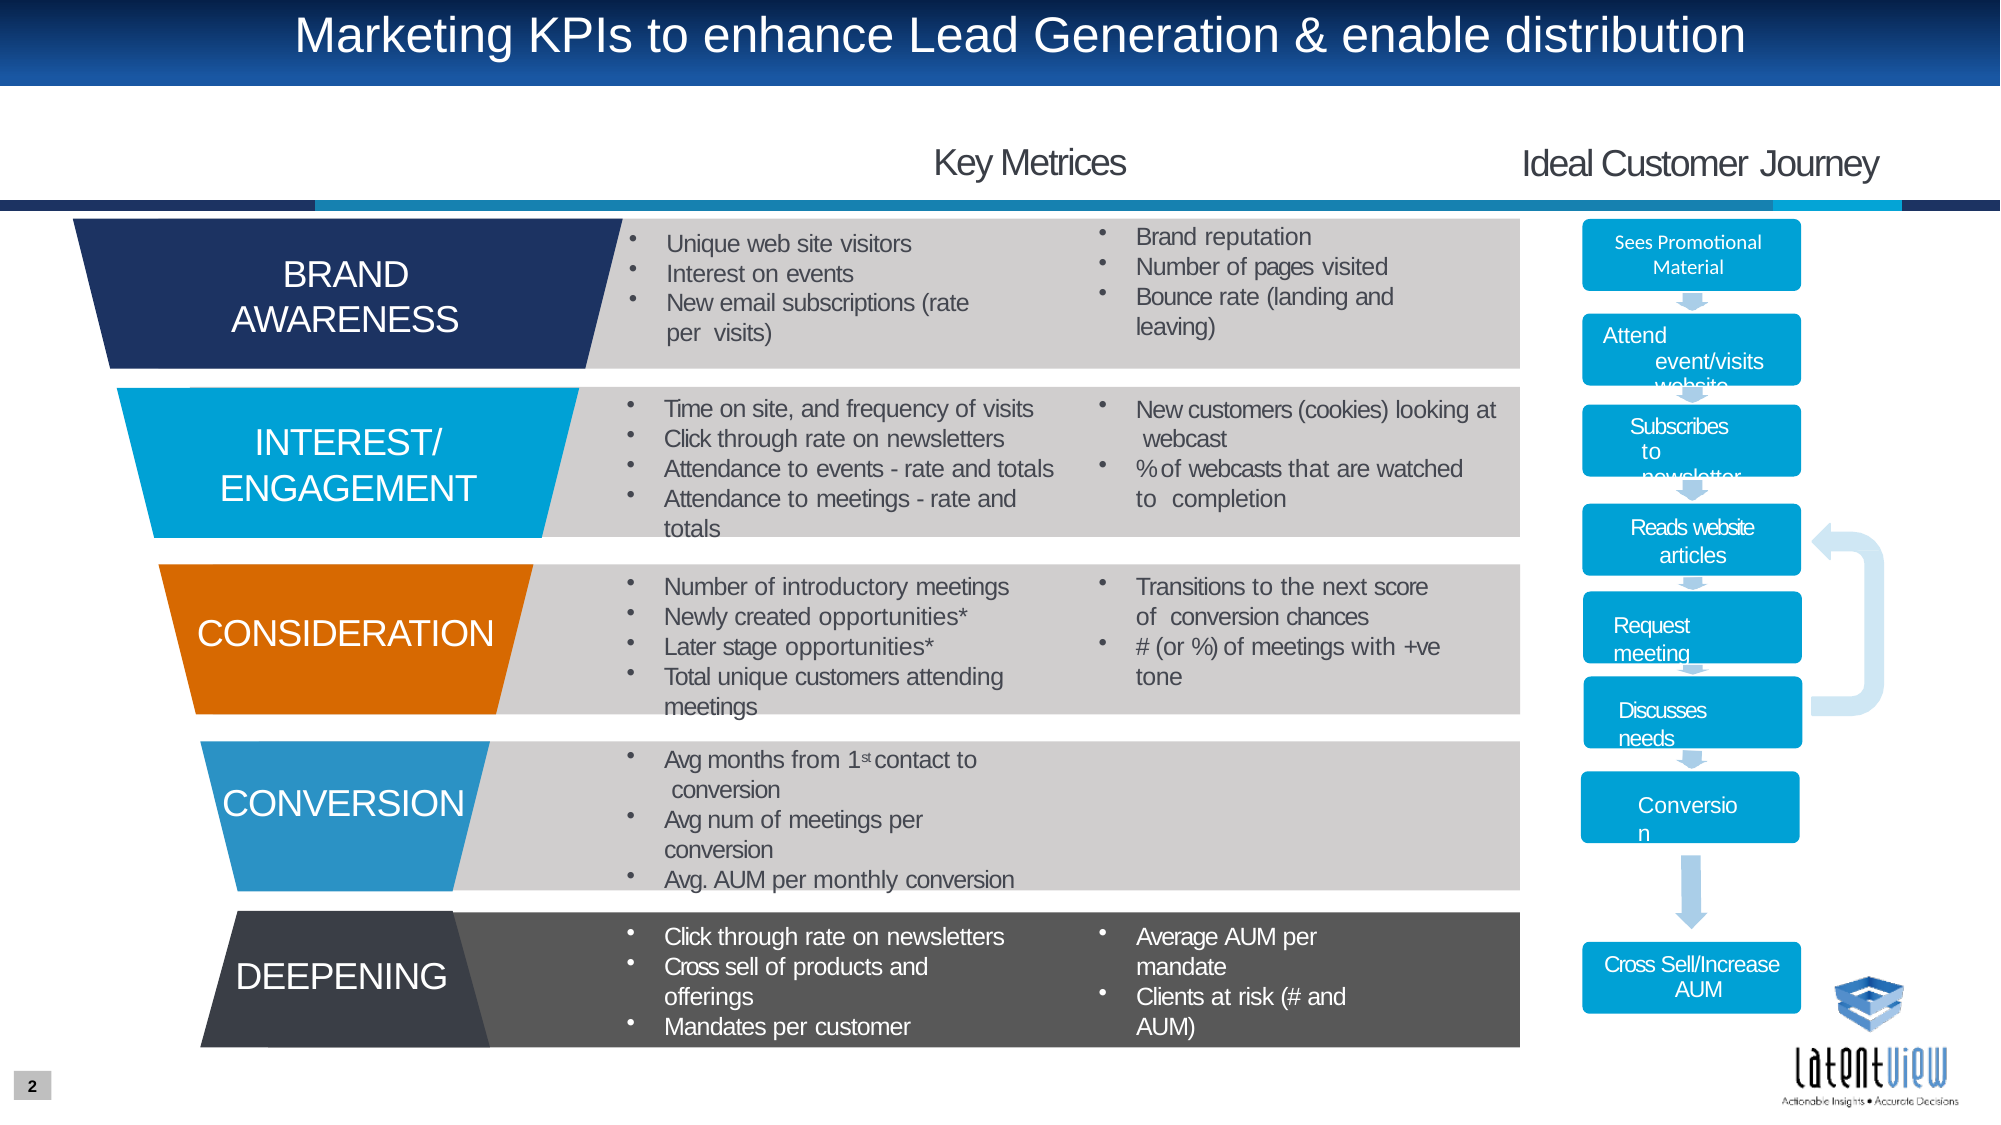

# Marketing KPIs to enhance Lead Generation & enable distribution
Key Metrices
Ideal Customer Journey

Brand reputation
Number of pages visited
Bounce rate (landing and leaving)

Sees Promotional Material
Unique web site visitors
Interest on events
New email subscriptions (rate per  visits)
BRAND AWARENESS

Attend event/visits  website

Time on site, and frequency of visits
Click through rate on newsletters
Attendance to events - rate and totals
Attendance to meetings - rate and totals
New customers (cookies) looking at  webcast
% of webcasts that are watched to  completion

Subscribes to  newsletter
INTEREST/
ENGAGEMENT

Reads website articles

Number of introductory meetings
Newly created opportunities*
Later stage opportunities*
Total unique customers attending meetings
Transitions to the next score of  conversion chances
# (or %) of meetings with +ve tone

CONSIDERATION
Request meeting

Discusses needs

Avg months from 1st contact to  conversion
Avg num of meetings per conversion
Avg. AUM per monthly conversion

CONVERSION
Conversion

Click through rate on newsletters
Cross sell of products and offerings
Mandates per customer
Average AUM per mandate
Clients at risk (# and AUM)

Cross Sell/Increase  AUM
DEEPENING